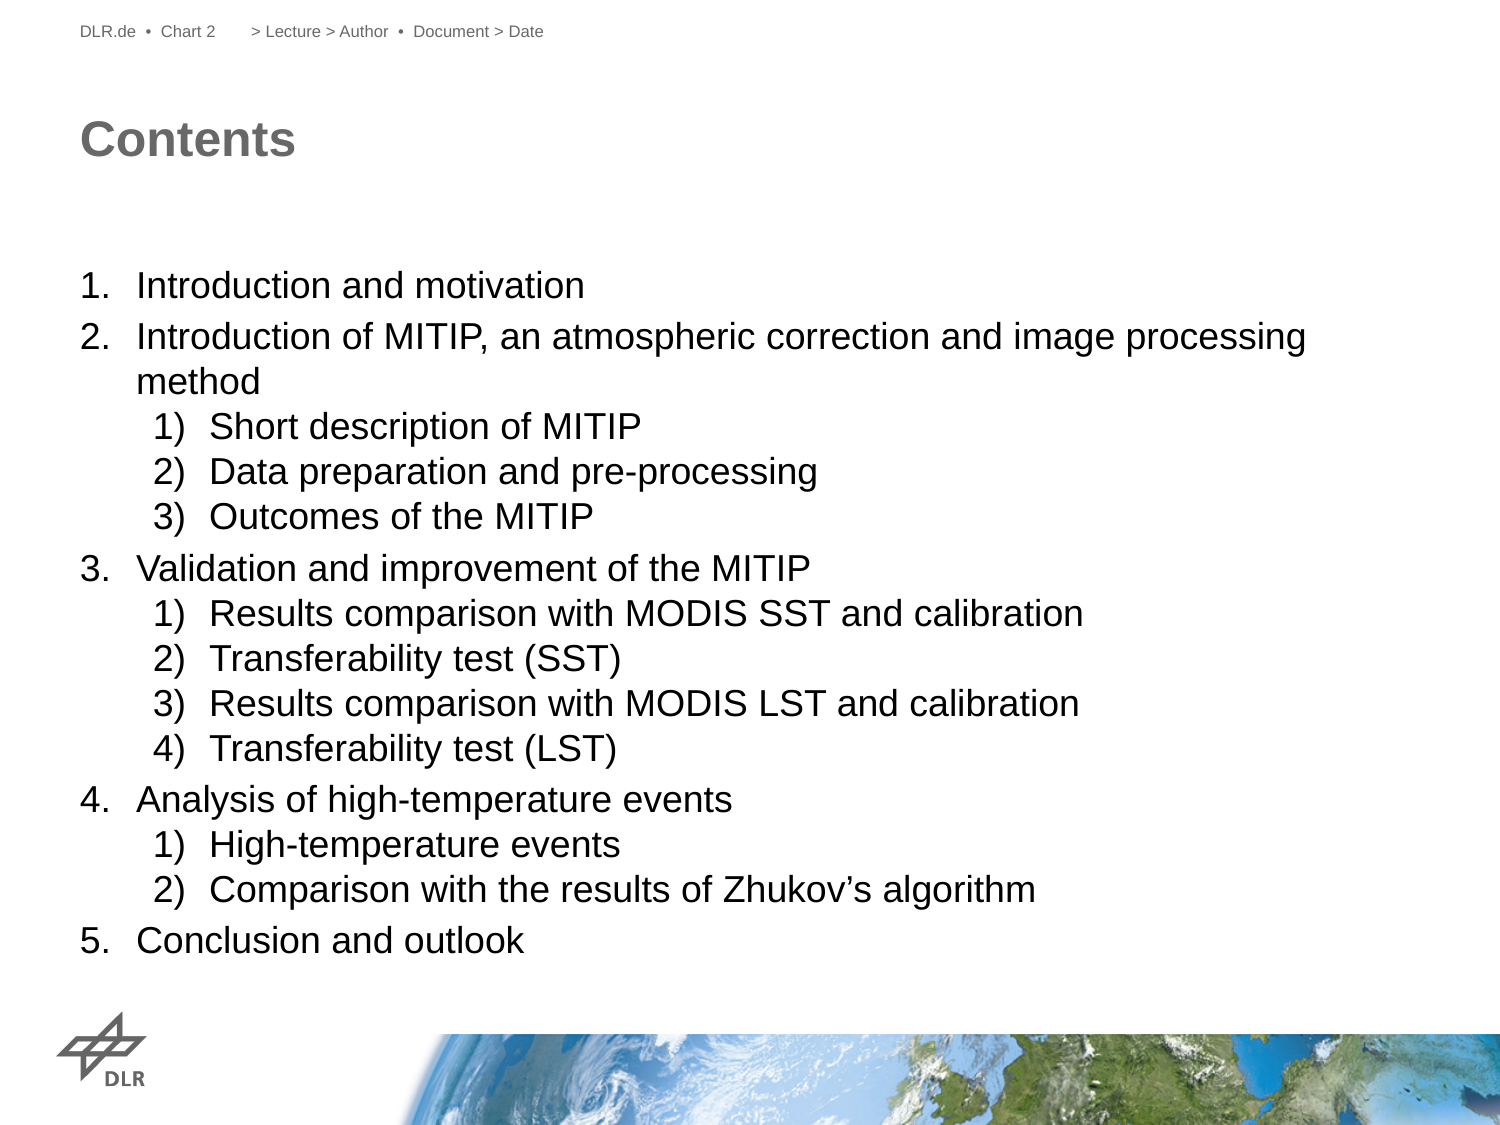

DLR.de  •  Chart 2
> Lecture > Author  •  Document > Date
# Contents
Introduction and motivation
Introduction of MITIP, an atmospheric correction and image processing method
Short description of MITIP
Data preparation and pre-processing
Outcomes of the MITIP
Validation and improvement of the MITIP
Results comparison with MODIS SST and calibration
Transferability test (SST)
Results comparison with MODIS LST and calibration
Transferability test (LST)
Analysis of high-temperature events
High-temperature events
Comparison with the results of Zhukov’s algorithm
Conclusion and outlook